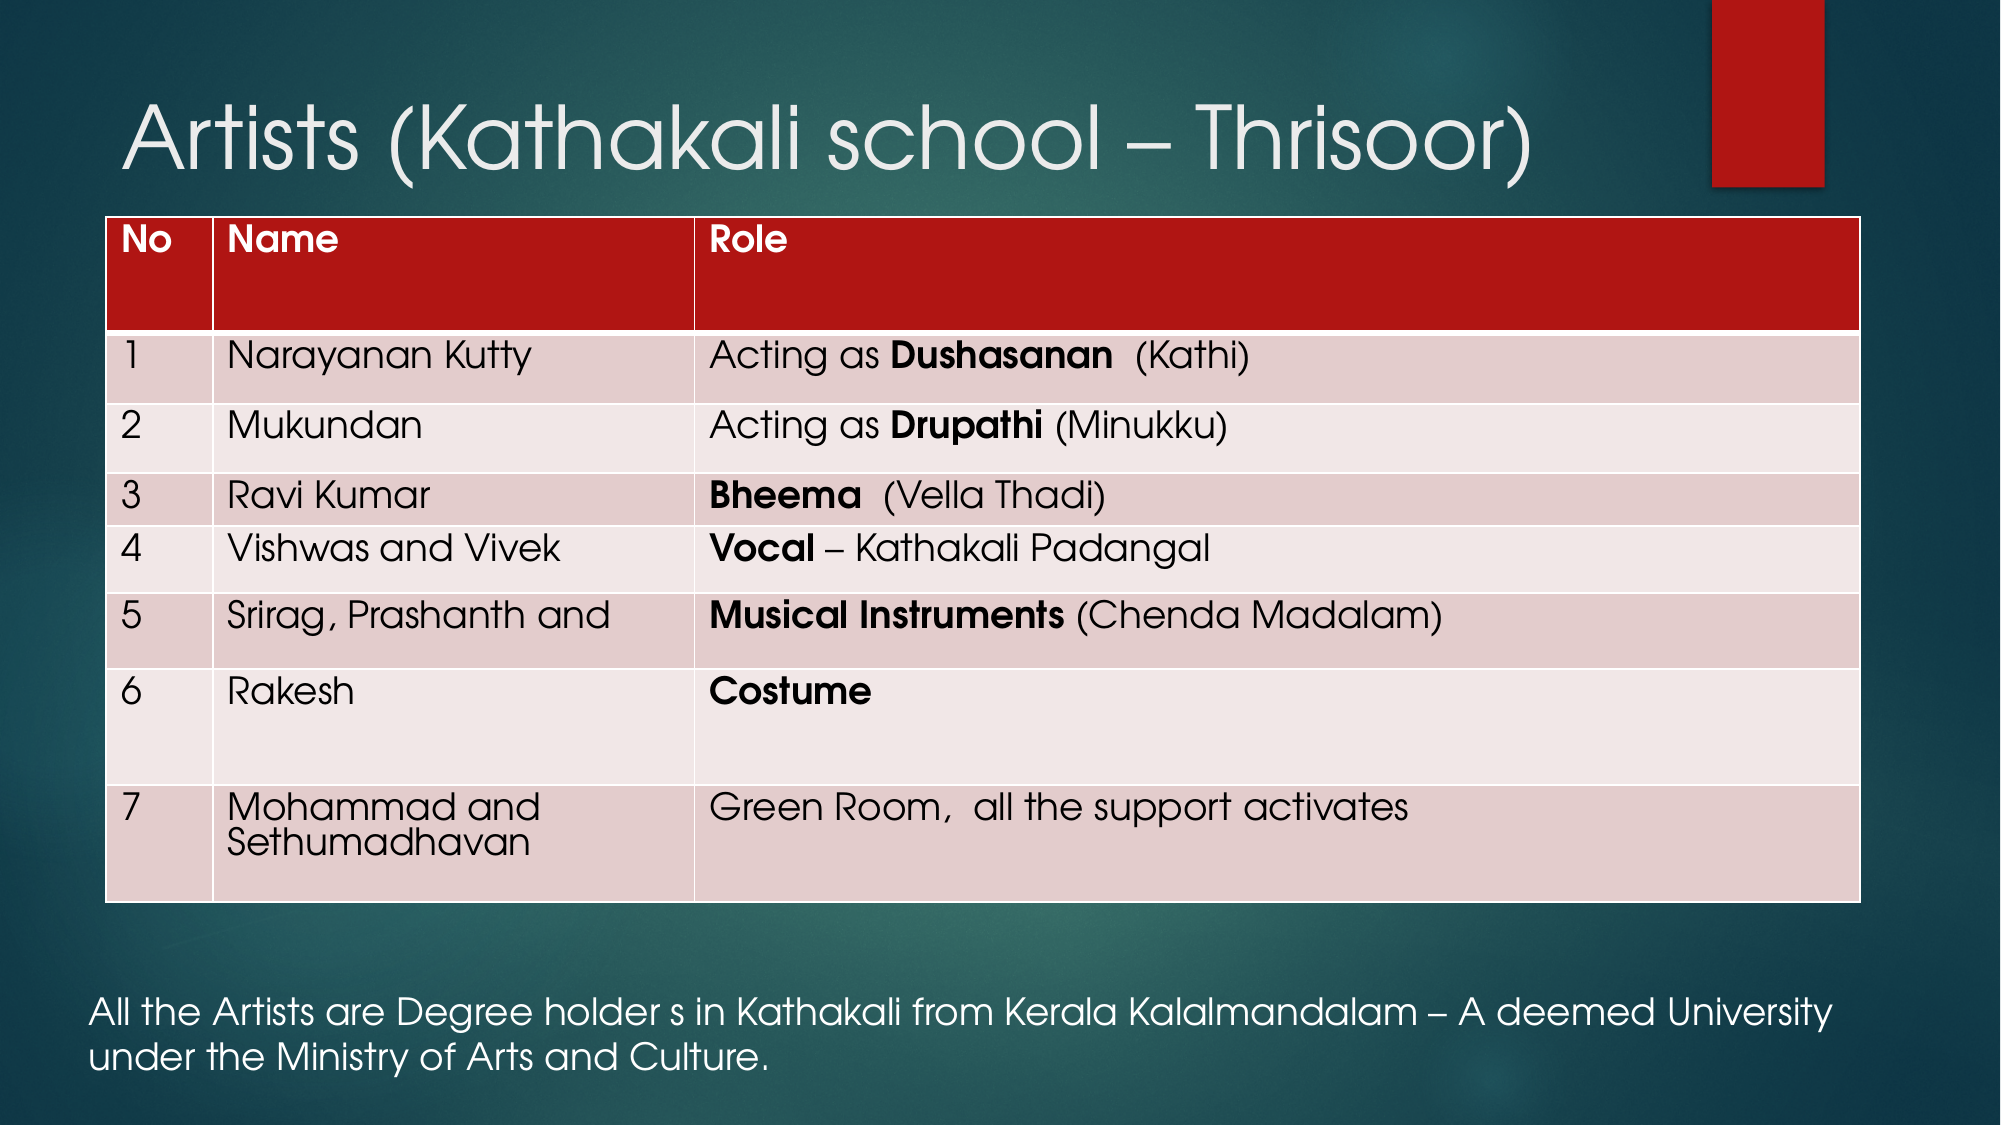

# Artists (Kathakali school – Thrisoor)
| No | Name | Role |
| --- | --- | --- |
| 1 | Narayanan Kutty | Acting as Dushasanan (Kathi) |
| 2 | Mukundan | Acting as Drupathi (Minukku) |
| 3 | Ravi Kumar | Bheema (Vella Thadi) |
| 4 | Vishwas and Vivek | Vocal – Kathakali Padangal |
| 5 | Srirag, Prashanth and | Musical Instruments (Chenda Madalam) |
| 6 | Rakesh | Costume |
| 7 | Mohammad and Sethumadhavan | Green Room, all the support activates |
All the Artists are Degree holder s in Kathakali from Kerala Kalalmandalam – A deemed University under the Ministry of Arts and Culture.